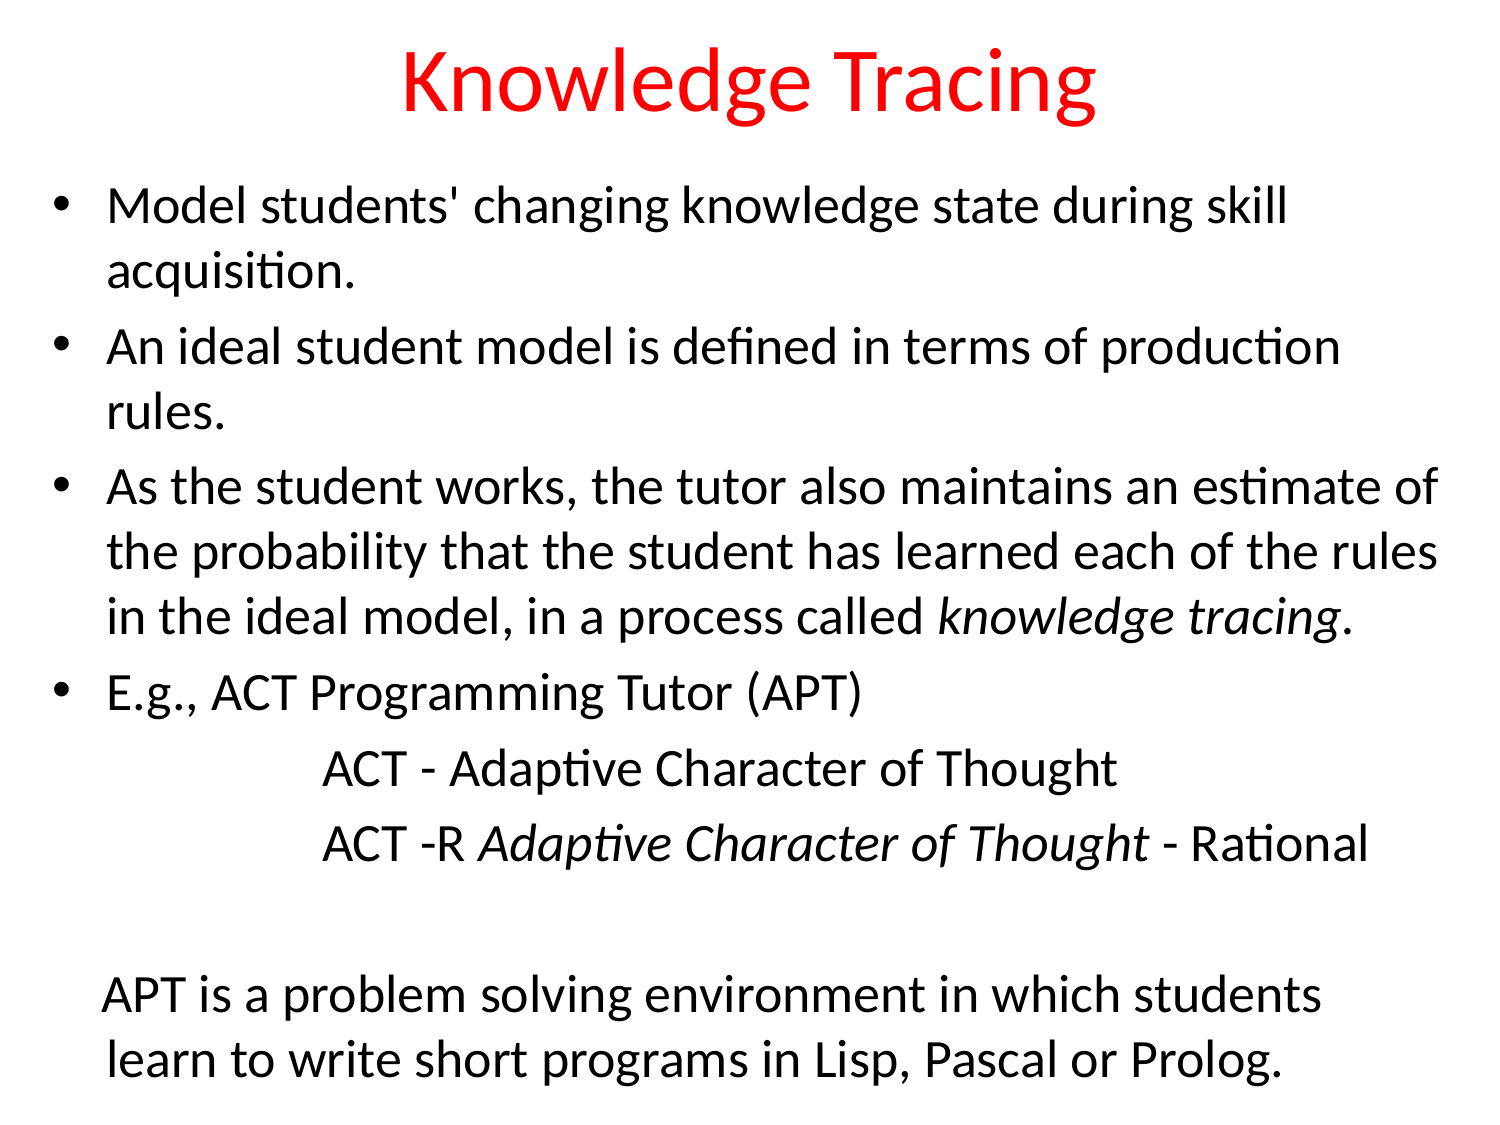

# Knowledge Tracing
Model students' changing knowledge state during skill acquisition.
An ideal student model is defined in terms of production rules.
As the student works, the tutor also maintains an estimate of the probability that the student has learned each of the rules in the ideal model, in a process called knowledge tracing.
E.g., ACT Programming Tutor (APT)
                      ACT - Adaptive Character of Thought
                      ACT -R Adaptive Character of Thought - Rational

    APT is a problem solving environment in which students learn to write short programs in Lisp, Pascal or Prolog.